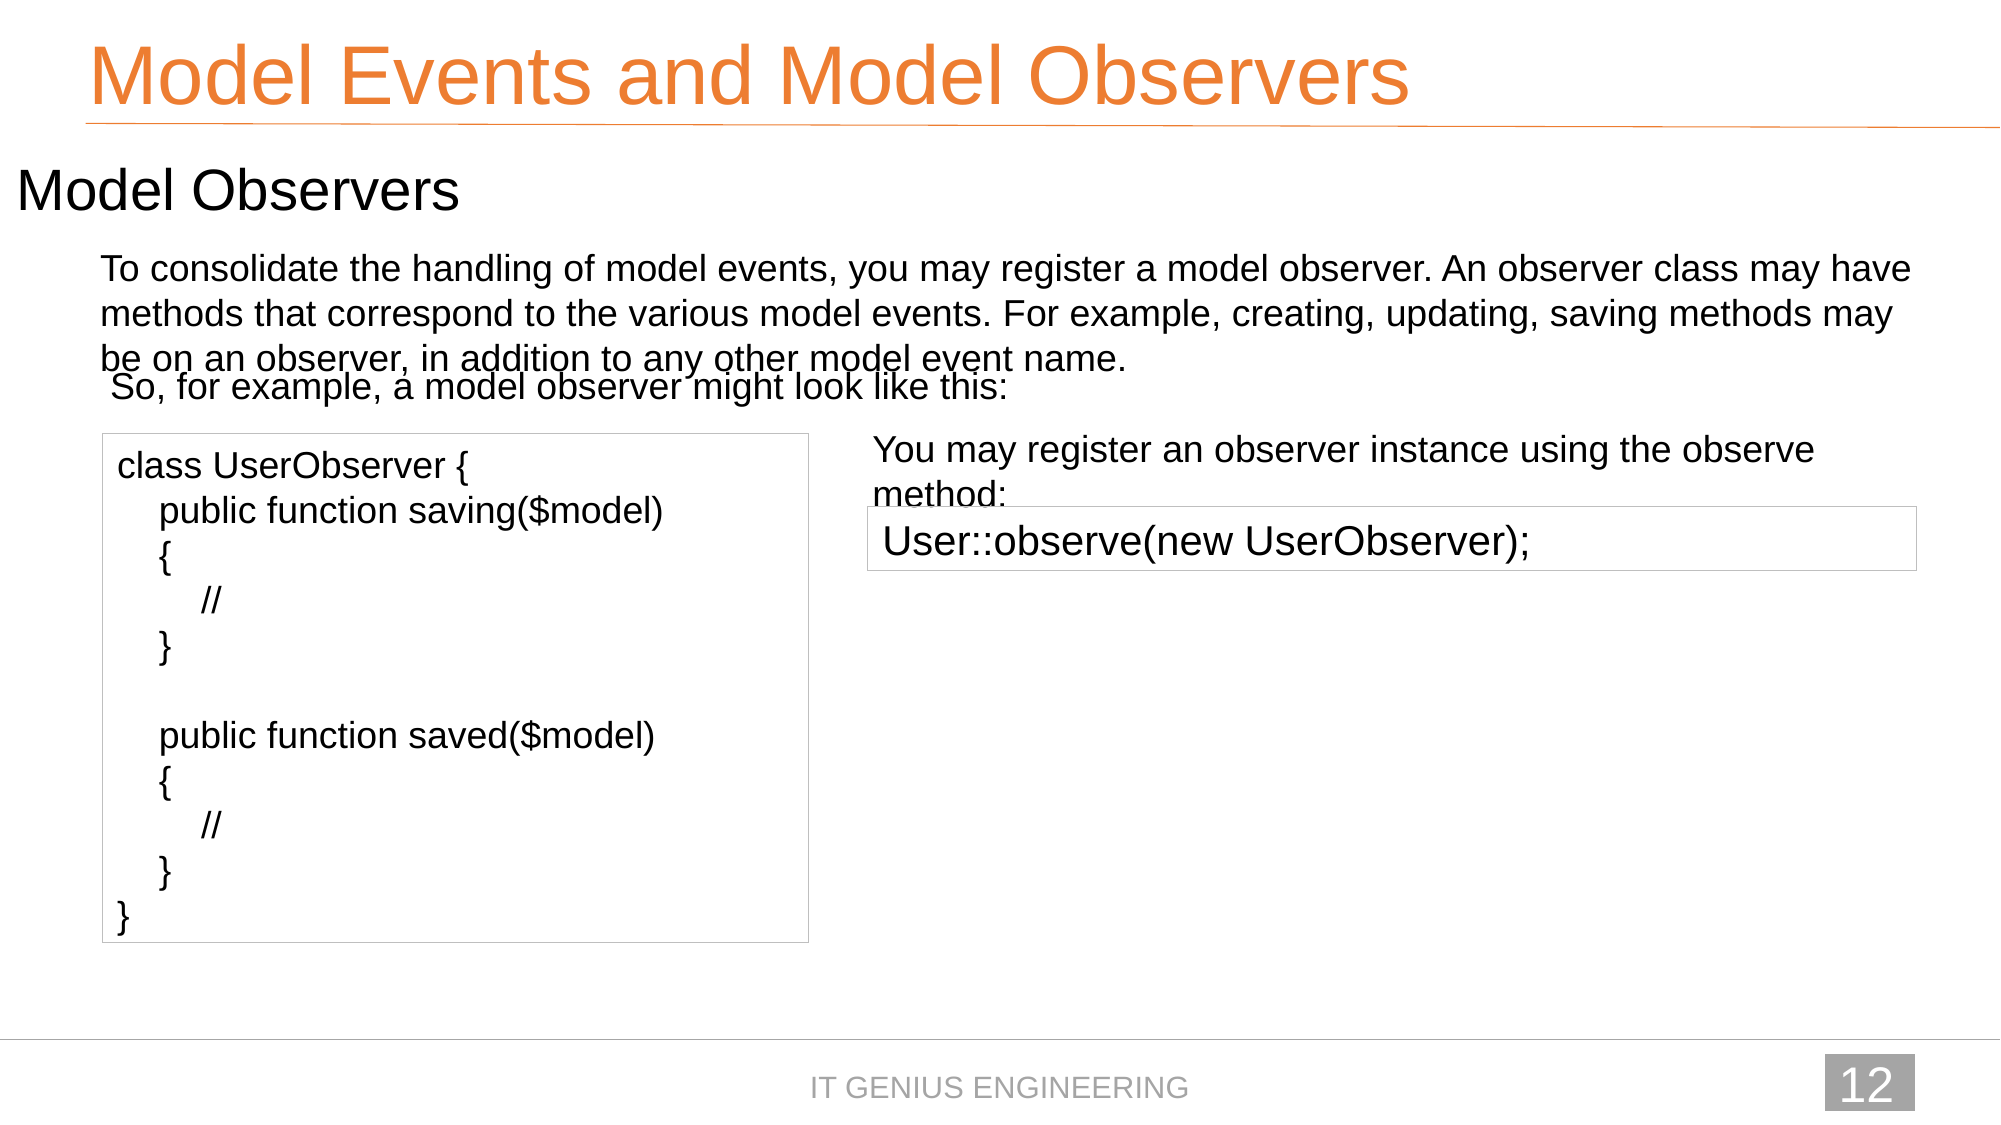

Model Events and Model Observers
Model Observers
To consolidate the handling of model events, you may register a model observer. An observer class may have methods that correspond to the various model events. For example, creating, updating, saving methods may be on an observer, in addition to any other model event name.
So, for example, a model observer might look like this:
You may register an observer instance using the observe method:
class UserObserver {
    public function saving($model)
    {
        //
    }

    public function saved($model)
    {
        //
    }
}
User::observe(new UserObserver);
122
IT GENIUS ENGINEERING